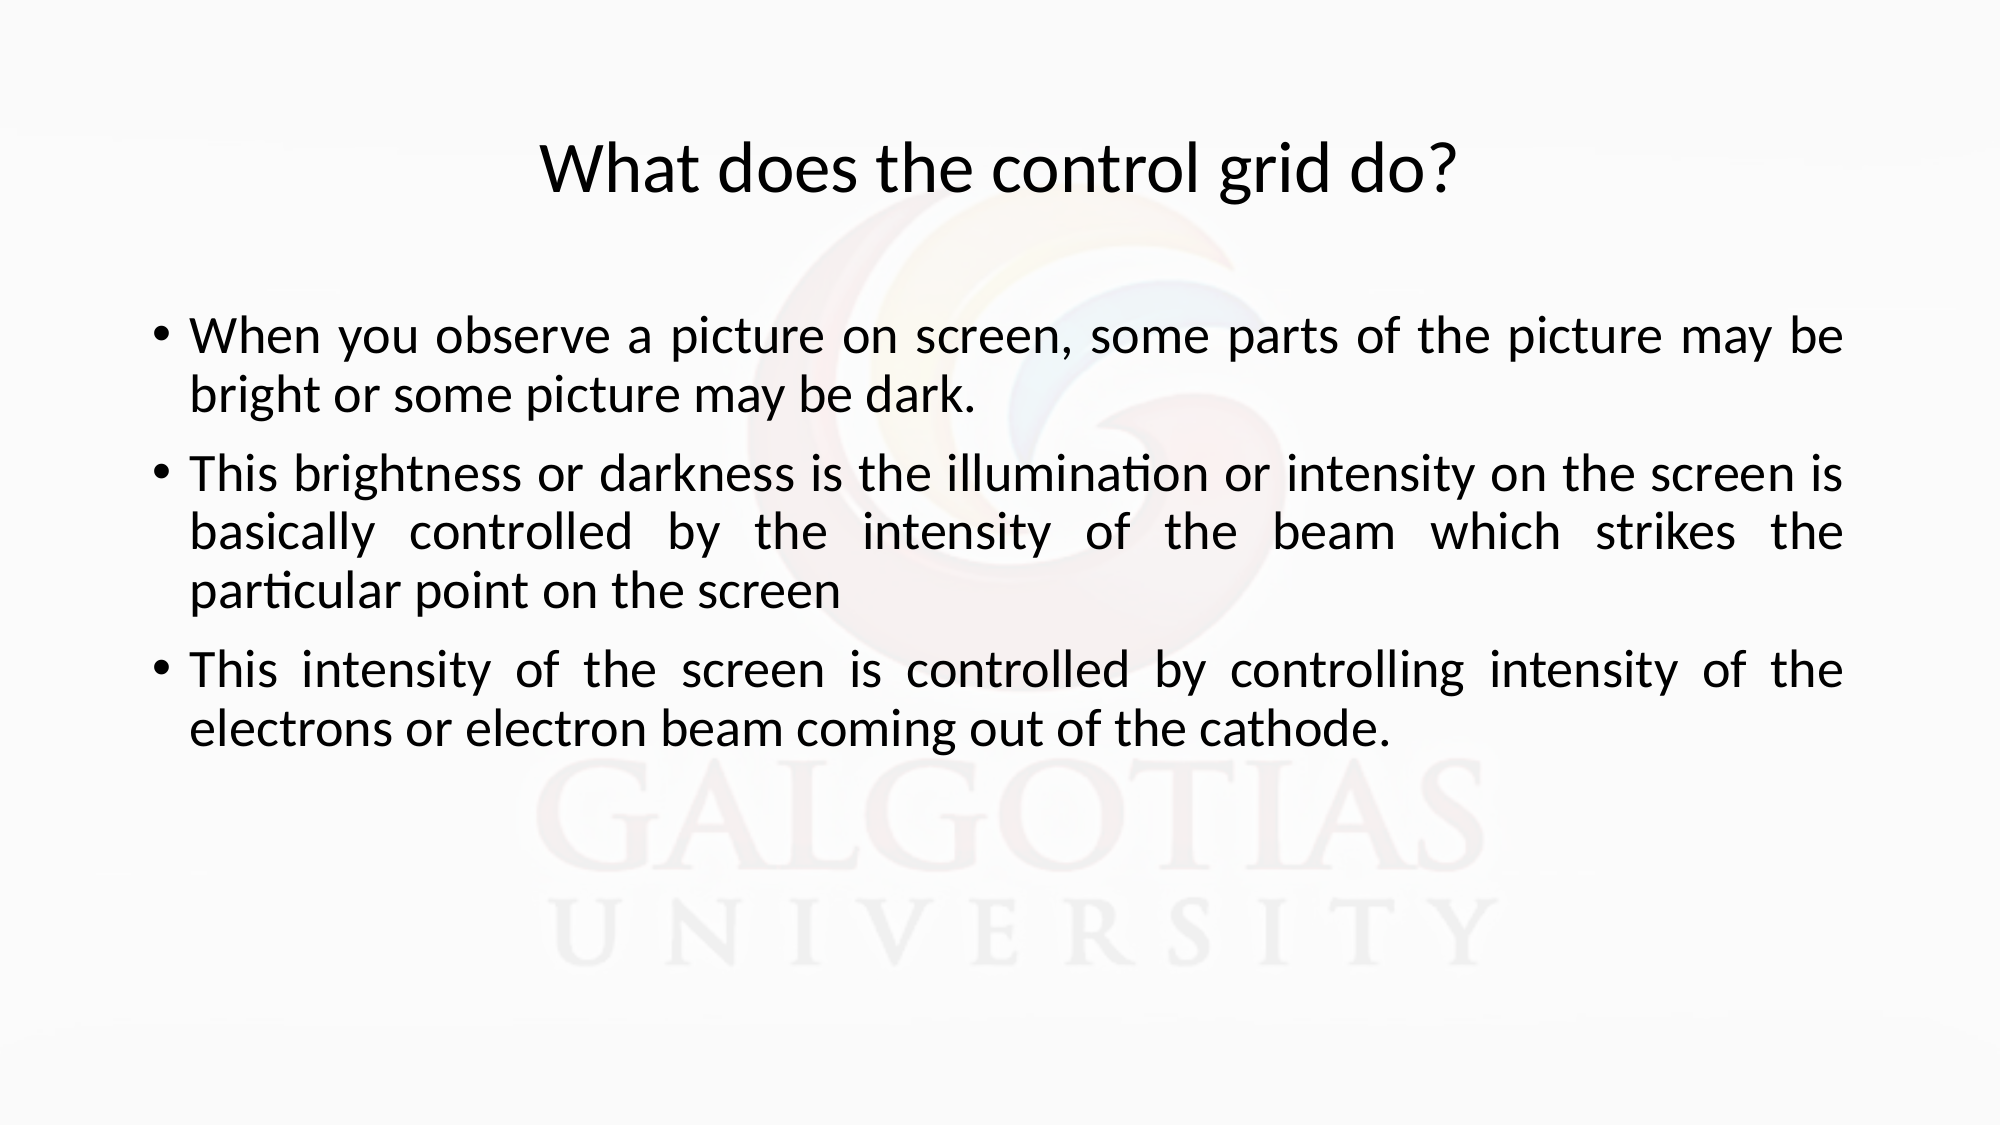

# What does the control grid do?
When you observe a picture on screen, some parts of the picture may be bright or some picture may be dark.
This brightness or darkness is the illumination or intensity on the screen is basically controlled by the intensity of the beam which strikes the particular point on the screen
This intensity of the screen is controlled by controlling intensity of the electrons or electron beam coming out of the cathode.